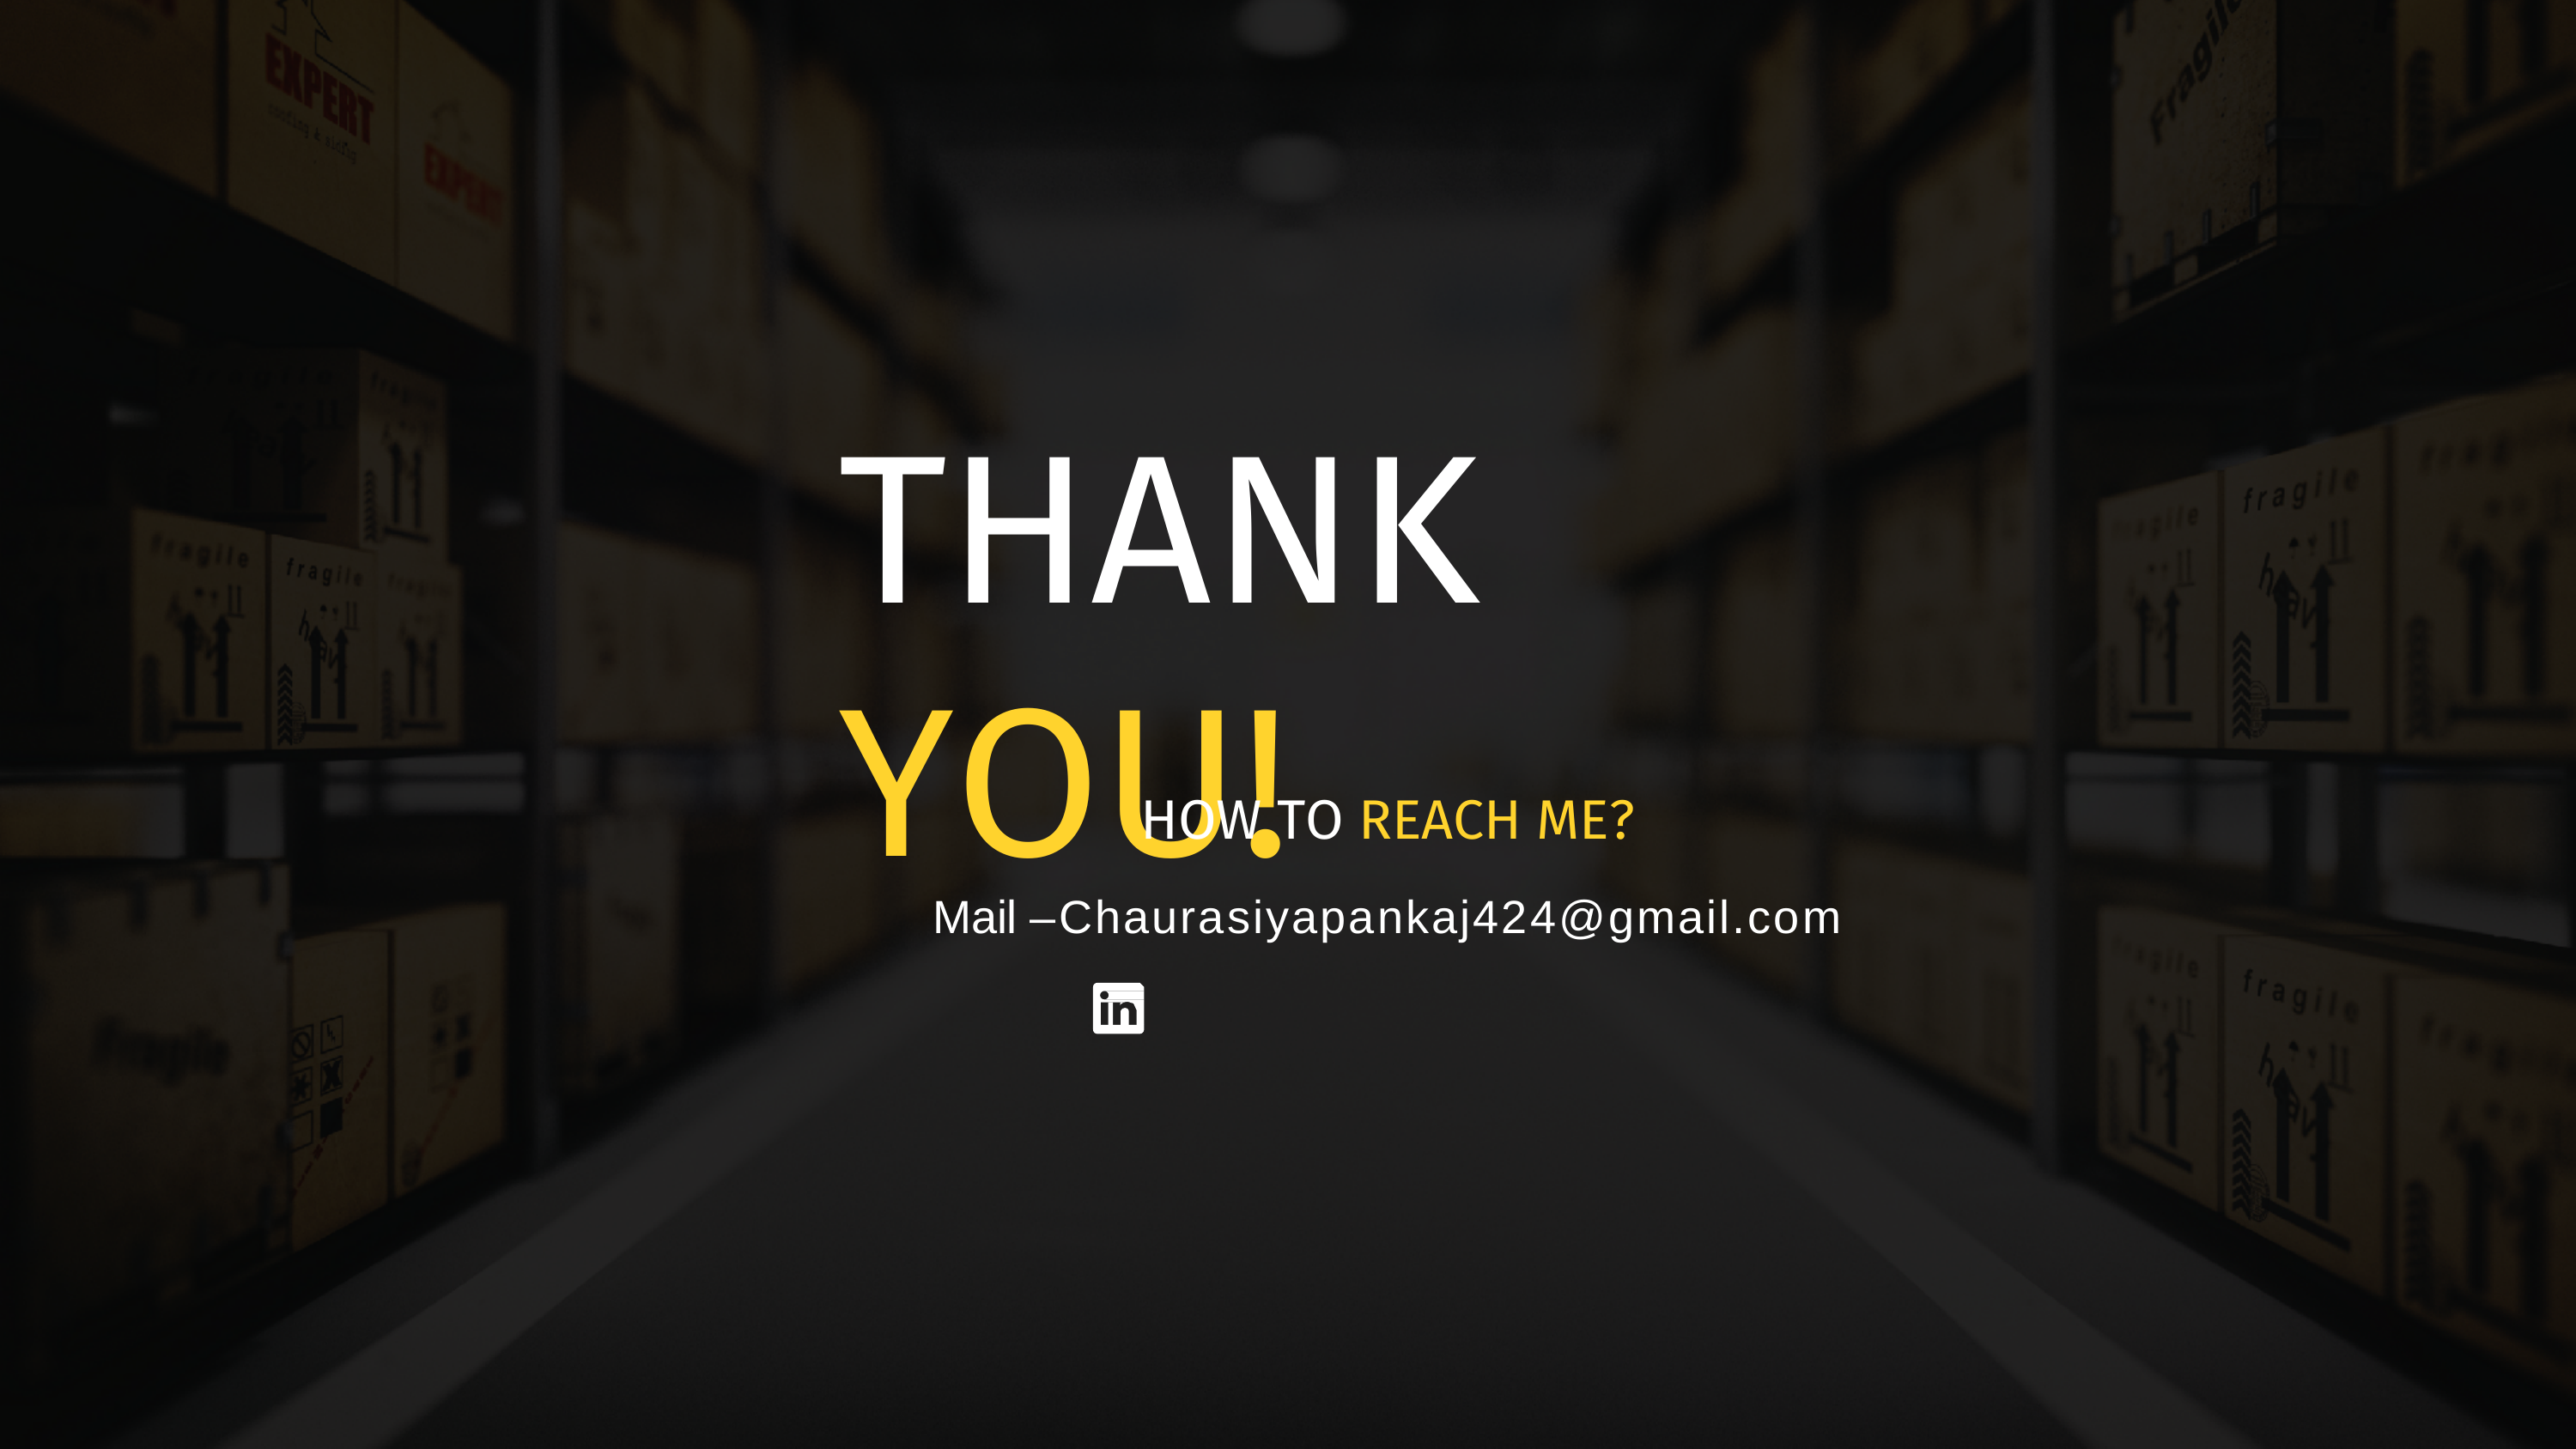

# THANK YOU!
HOW TO REACH ME?
Mail –Chaurasiyapankaj424@gmail.com